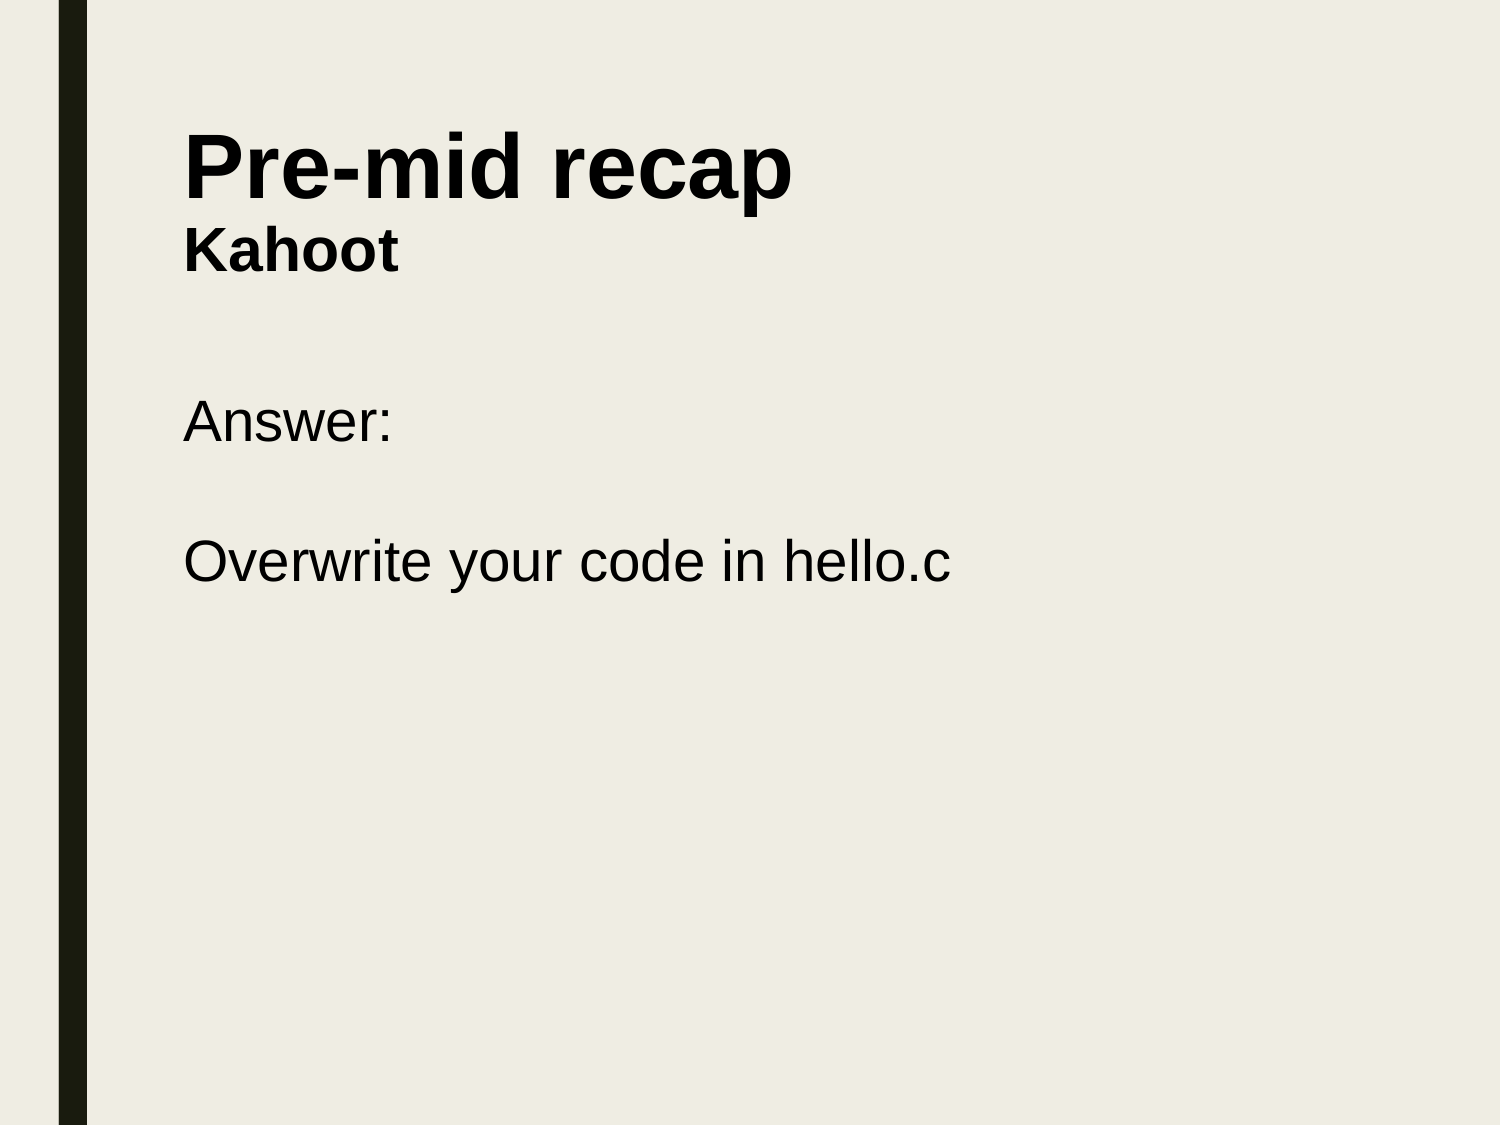

# Pre-mid recap Kahoot
Answer:

Overwrite your code in hello.c